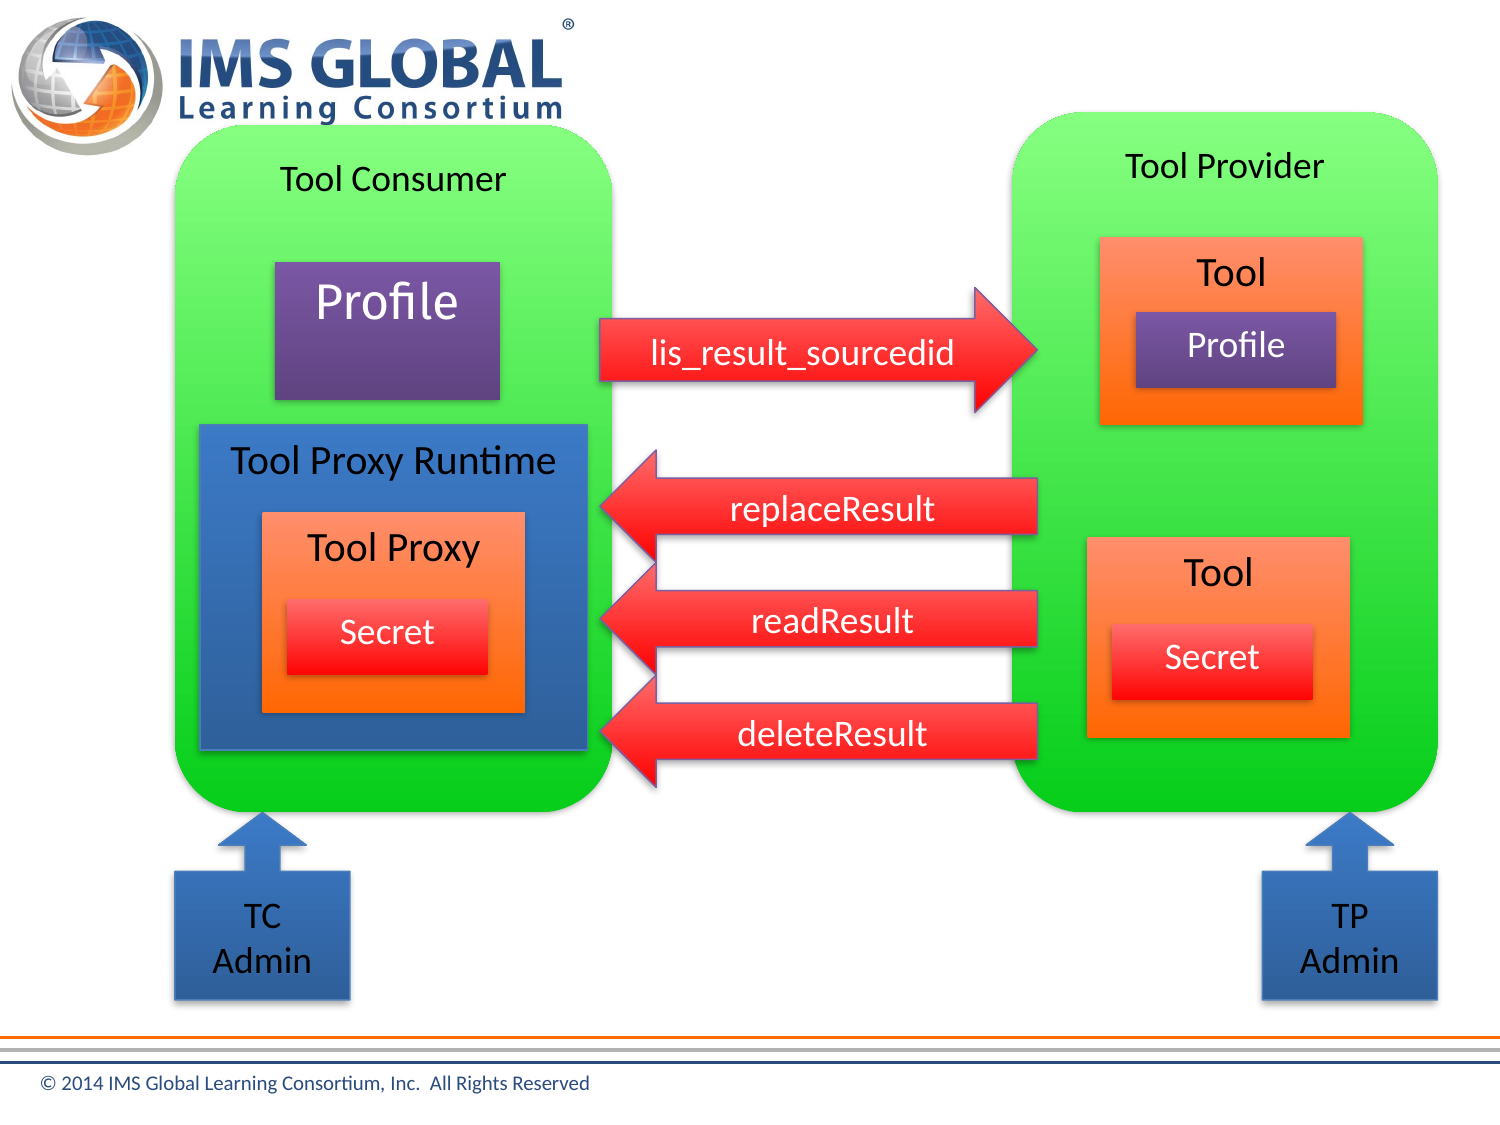

Tool Provider
Tool Consumer
Tool
Profile
Profile

lis_result_sourcedid
Tool Proxy Runtime
replaceResult
Tool Proxy
Secret
Tool
Secret
readResult
deleteResult
TC
Admin
TP
Admin